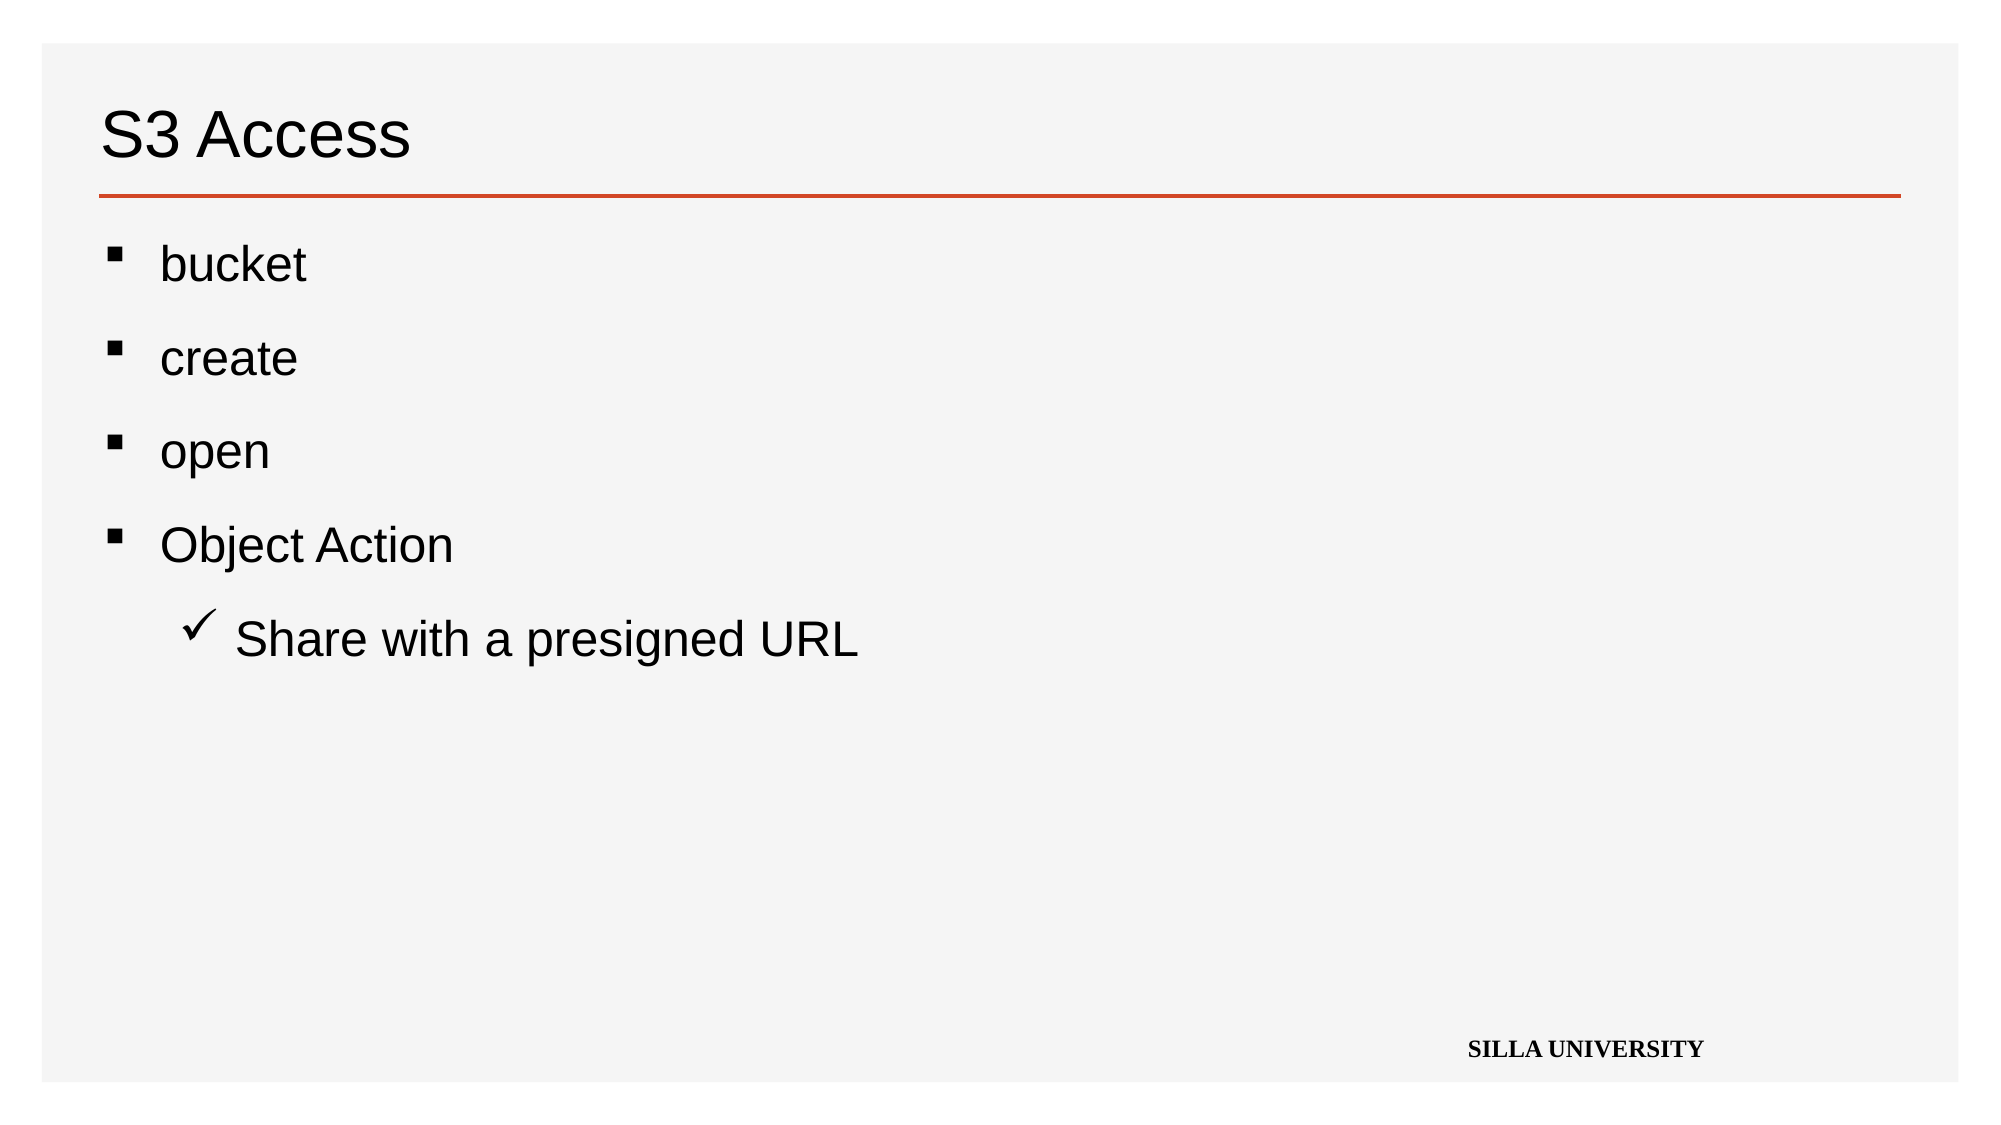

# S3 Access
bucket
create
open
Object Action
Share with a presigned URL